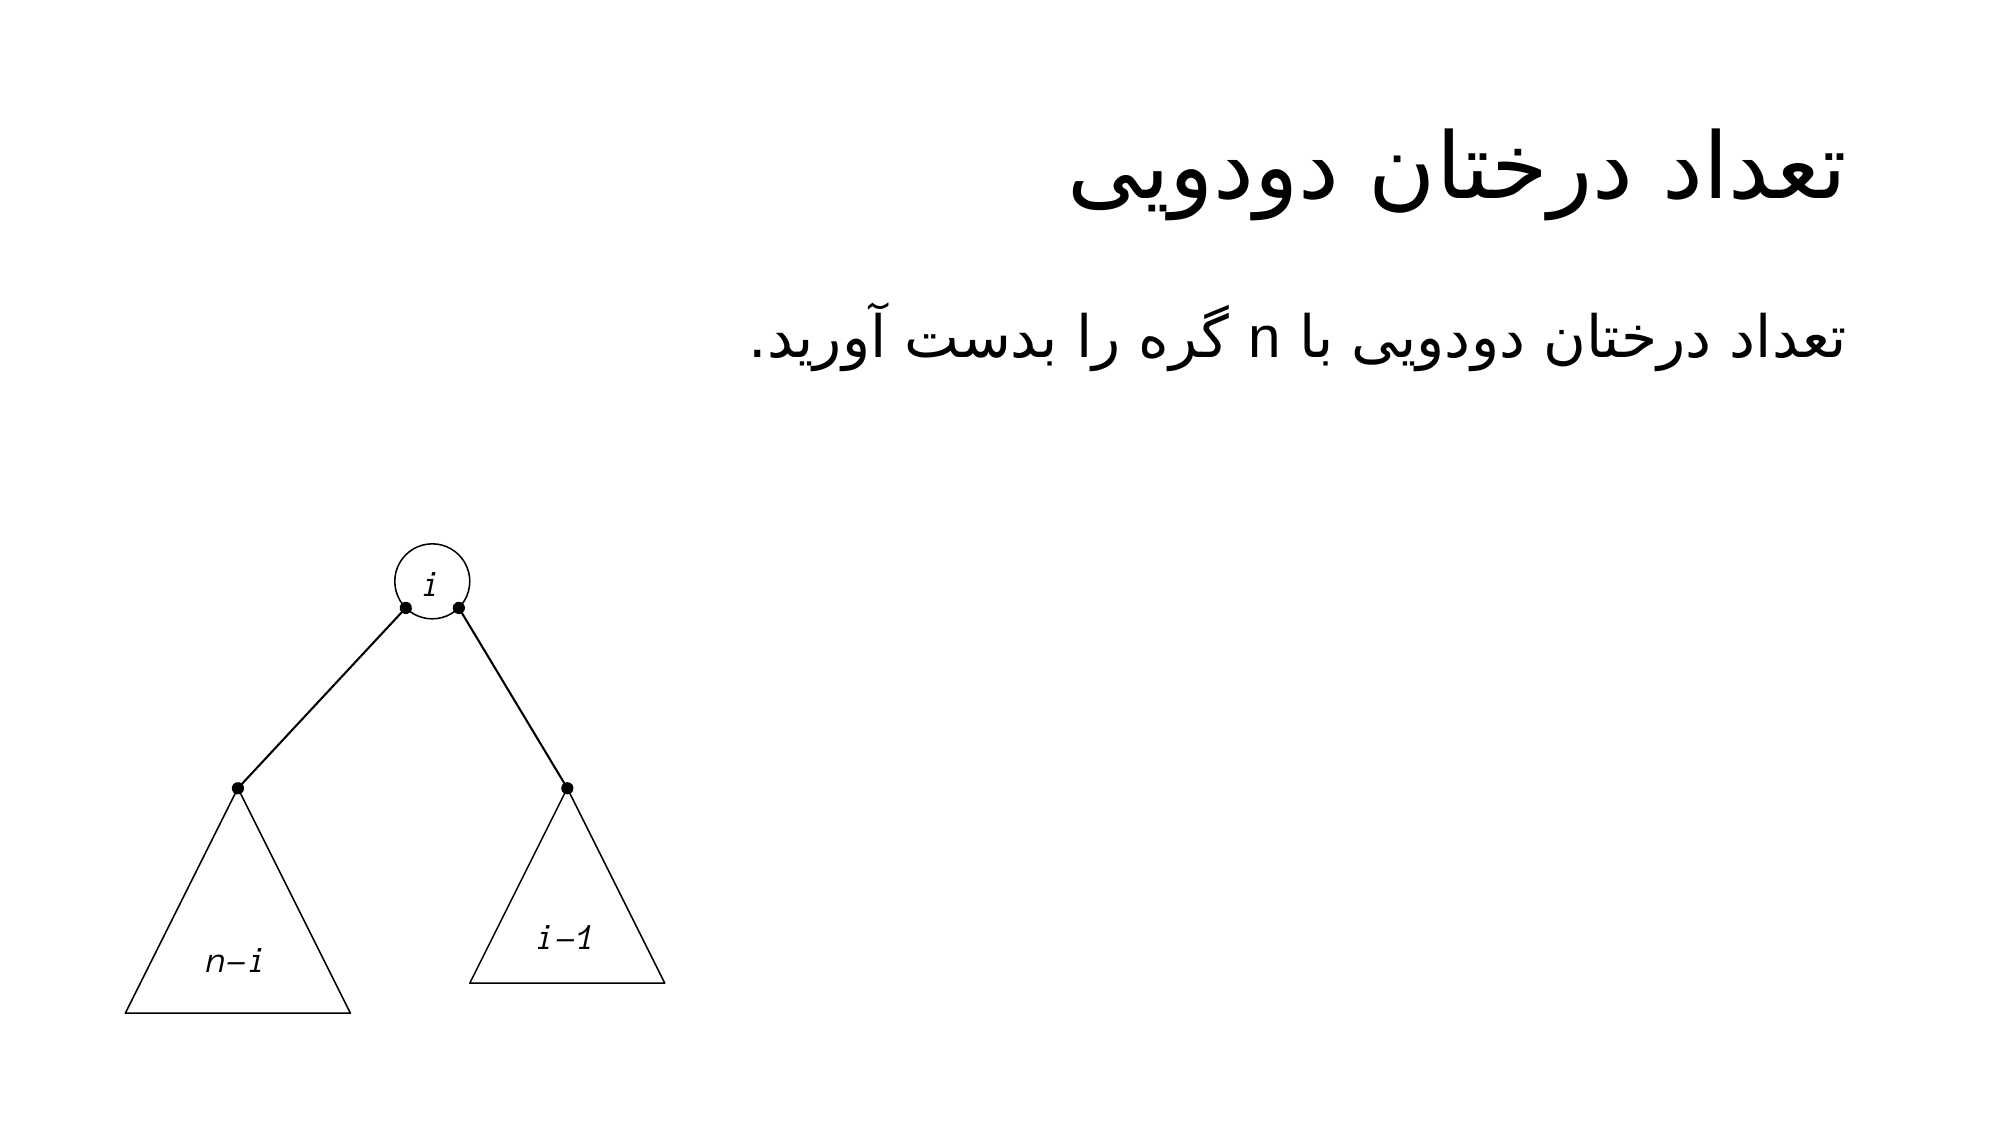

# تعداد درختان دودویی
تعداد درختان دودویی با n گره را بدست آورید.
i
n-i
i-1